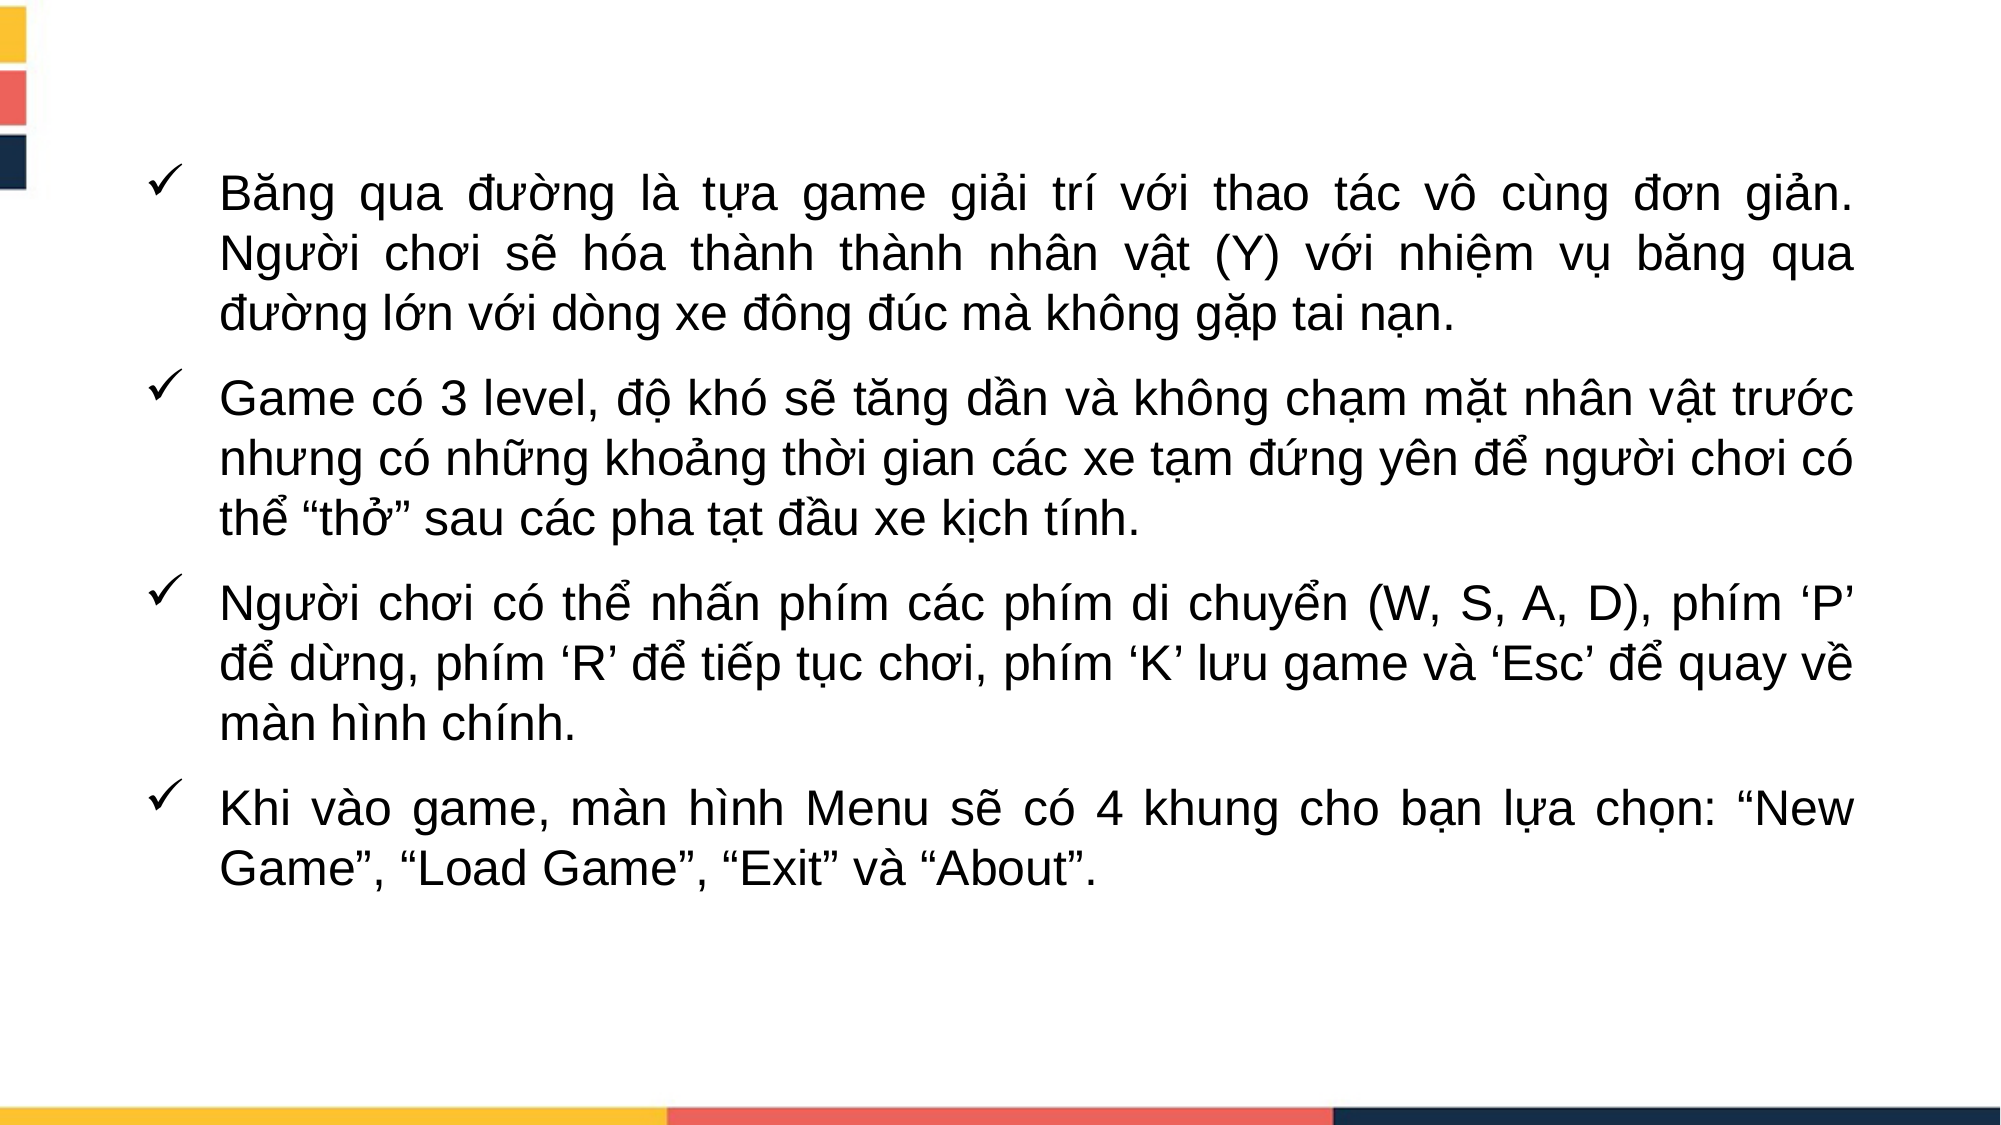

Băng qua đường là tựa game giải trí với thao tác vô cùng đơn giản. Người chơi sẽ hóa thành thành nhân vật (Y) với nhiệm vụ băng qua đường lớn với dòng xe đông đúc mà không gặp tai nạn.
Game có 3 level, độ khó sẽ tăng dần và không chạm mặt nhân vật trước nhưng có những khoảng thời gian các xe tạm đứng yên để người chơi có thể “thở” sau các pha tạt đầu xe kịch tính.
Người chơi có thể nhấn phím các phím di chuyển (W, S, A, D), phím ‘P’ để dừng, phím ‘R’ để tiếp tục chơi, phím ‘K’ lưu game và ‘Esc’ để quay về màn hình chính.
Khi vào game, màn hình Menu sẽ có 4 khung cho bạn lựa chọn: “New Game”, “Load Game”, “Exit” và “About”.